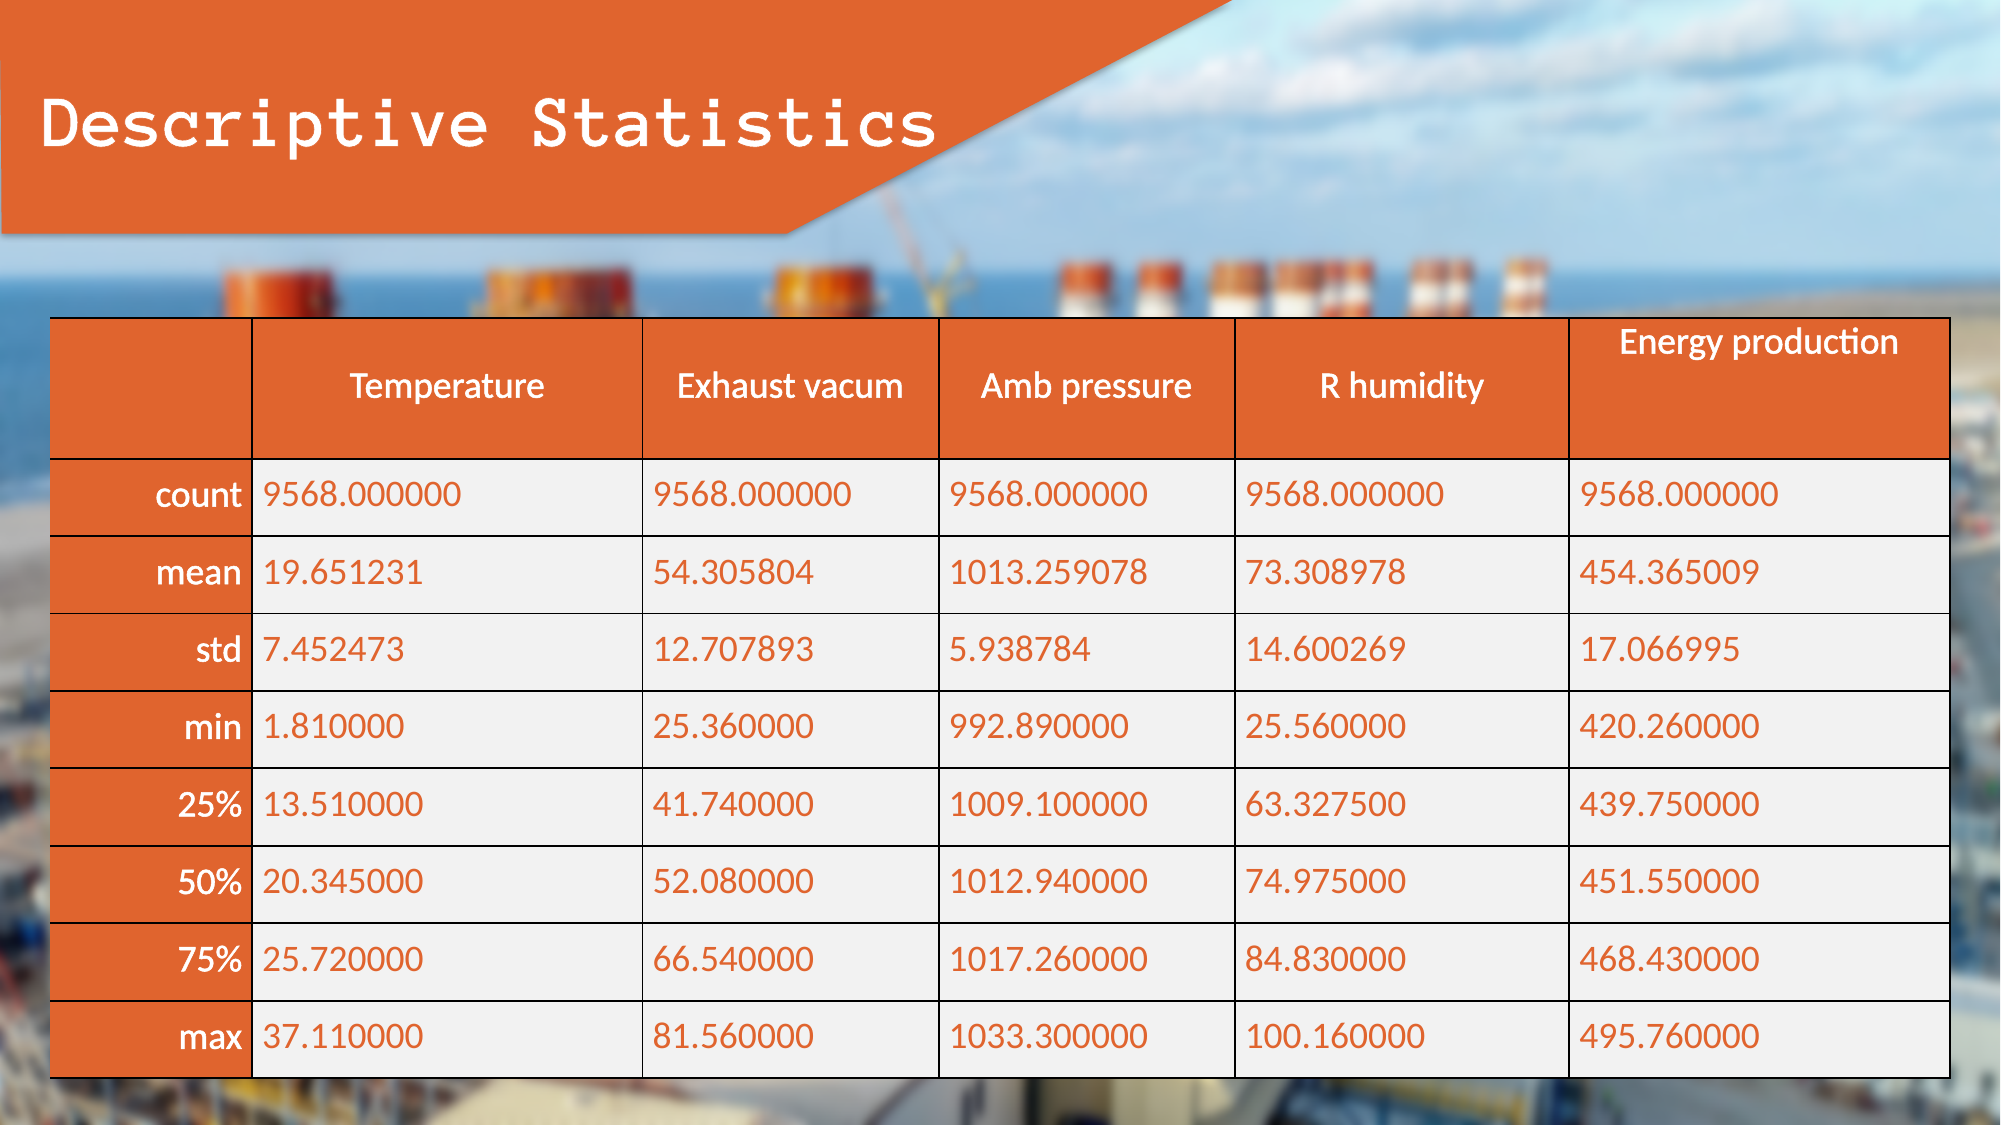

Descriptive Statistics
|  | Temperature | Exhaust vacum | Amb pressure | R humidity | Energy production |
| --- | --- | --- | --- | --- | --- |
| count | 9568.000000 | 9568.000000 | 9568.000000 | 9568.000000 | 9568.000000 |
| mean | 19.651231 | 54.305804 | 1013.259078 | 73.308978 | 454.365009 |
| std | 7.452473 | 12.707893 | 5.938784 | 14.600269 | 17.066995 |
| min | 1.810000 | 25.360000 | 992.890000 | 25.560000 | 420.260000 |
| 25% | 13.510000 | 41.740000 | 1009.100000 | 63.327500 | 439.750000 |
| 50% | 20.345000 | 52.080000 | 1012.940000 | 74.975000 | 451.550000 |
| 75% | 25.720000 | 66.540000 | 1017.260000 | 84.830000 | 468.430000 |
| max | 37.110000 | 81.560000 | 1033.300000 | 100.160000 | 495.760000 |